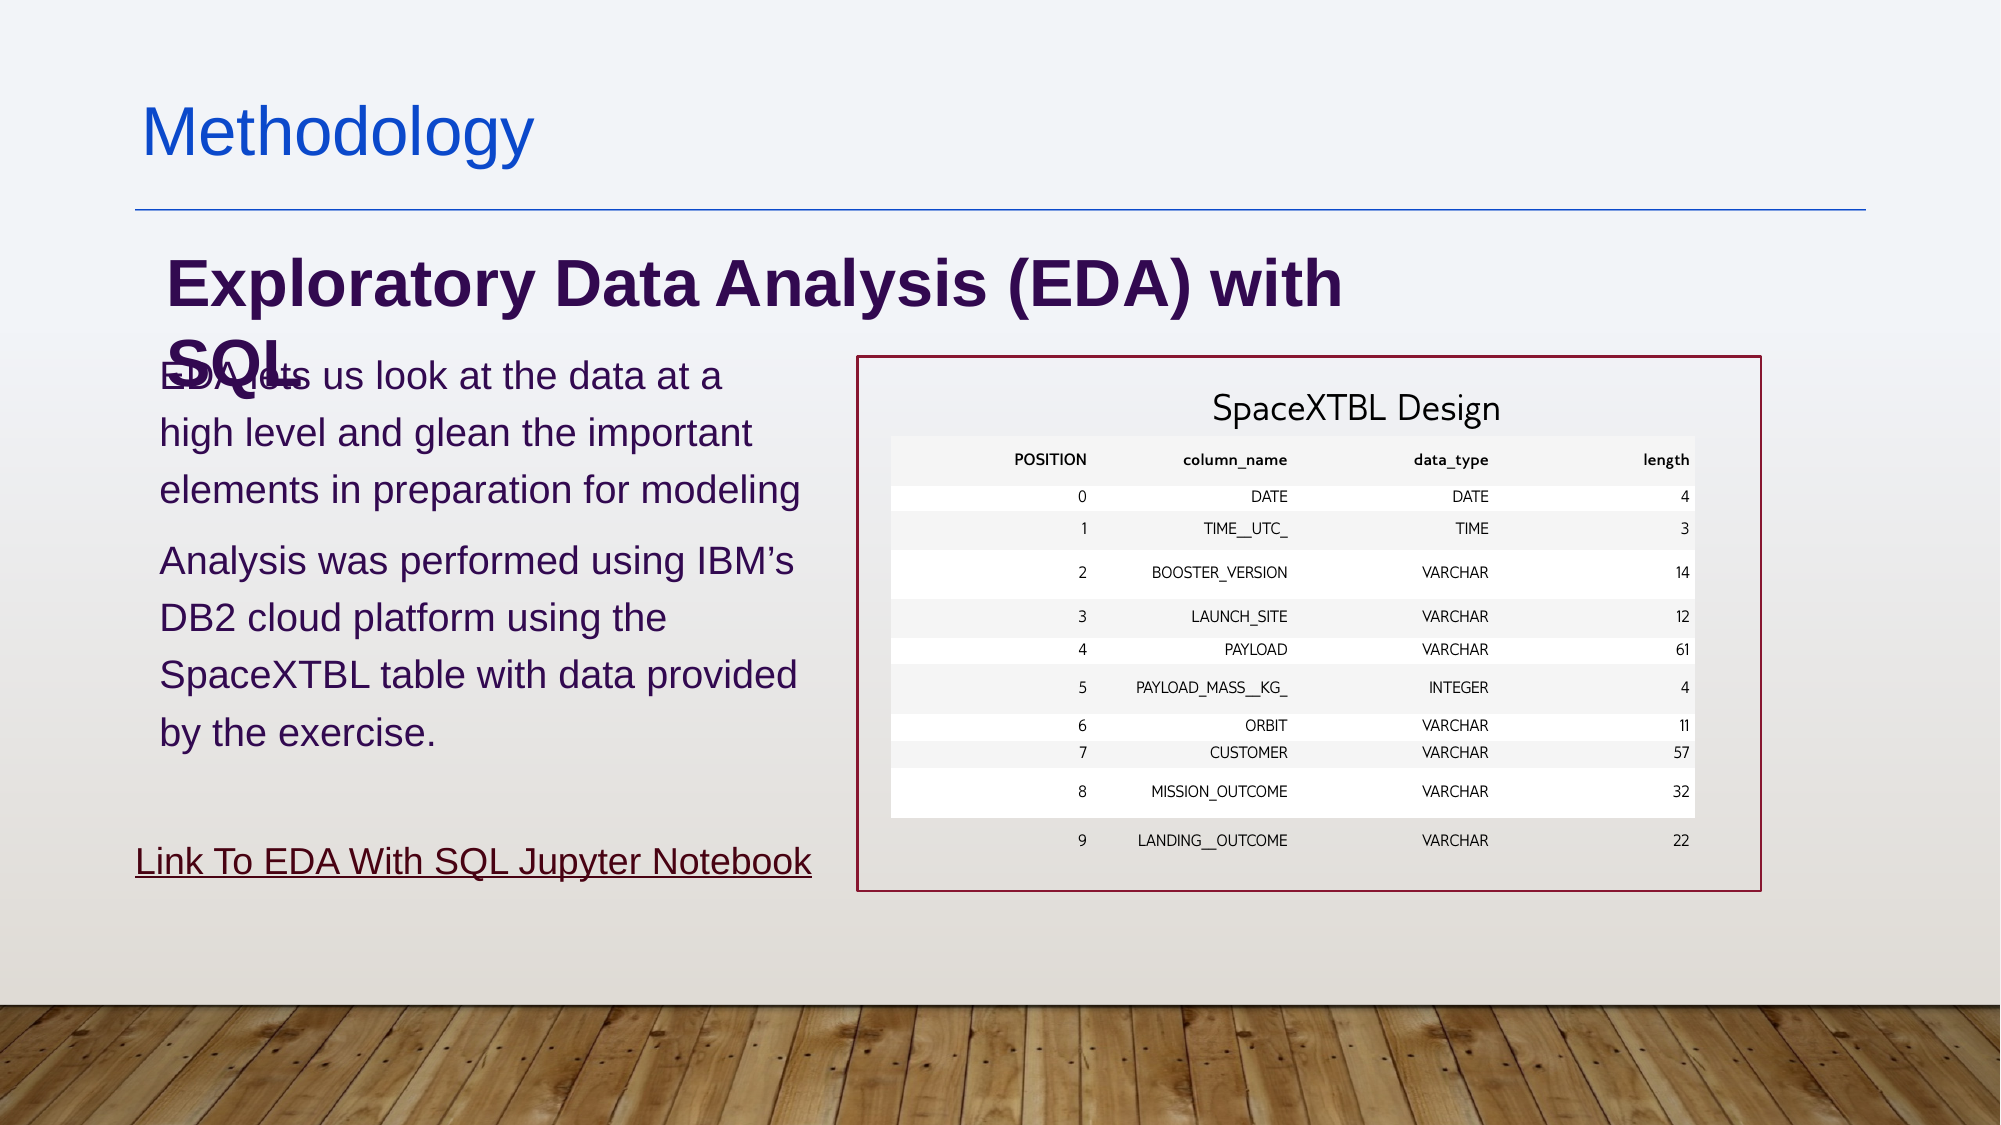

Methodology
Exploratory Data Analysis (EDA) with SQL
EDA lets us look at the data at a high level and glean the important elements in preparation for modeling
Analysis was performed using IBM’s DB2 cloud platform using the SpaceXTBL table with data provided by the exercise.

SpaceXTBL Design
| POSITION | column\_name | data\_type | length |
| --- | --- | --- | --- |
| 0 | DATE | DATE | 4 |
| 1 | TIME\_\_UTC\_ | TIME | 3 |
| 2 | BOOSTER\_VERSION | VARCHAR | 14 |
| 3 | LAUNCH\_SITE | VARCHAR | 12 |
| 4 | PAYLOAD | VARCHAR | 61 |
| 5 | PAYLOAD\_MASS\_\_KG\_ | INTEGER | 4 |
| 6 | ORBIT | VARCHAR | 11 |
| 7 | CUSTOMER | VARCHAR | 57 |
| 8 | MISSION\_OUTCOME | VARCHAR | 32 |
| 9 | LANDING\_\_OUTCOME | VARCHAR | 22 |
Link To EDA With SQL Jupyter Notebook